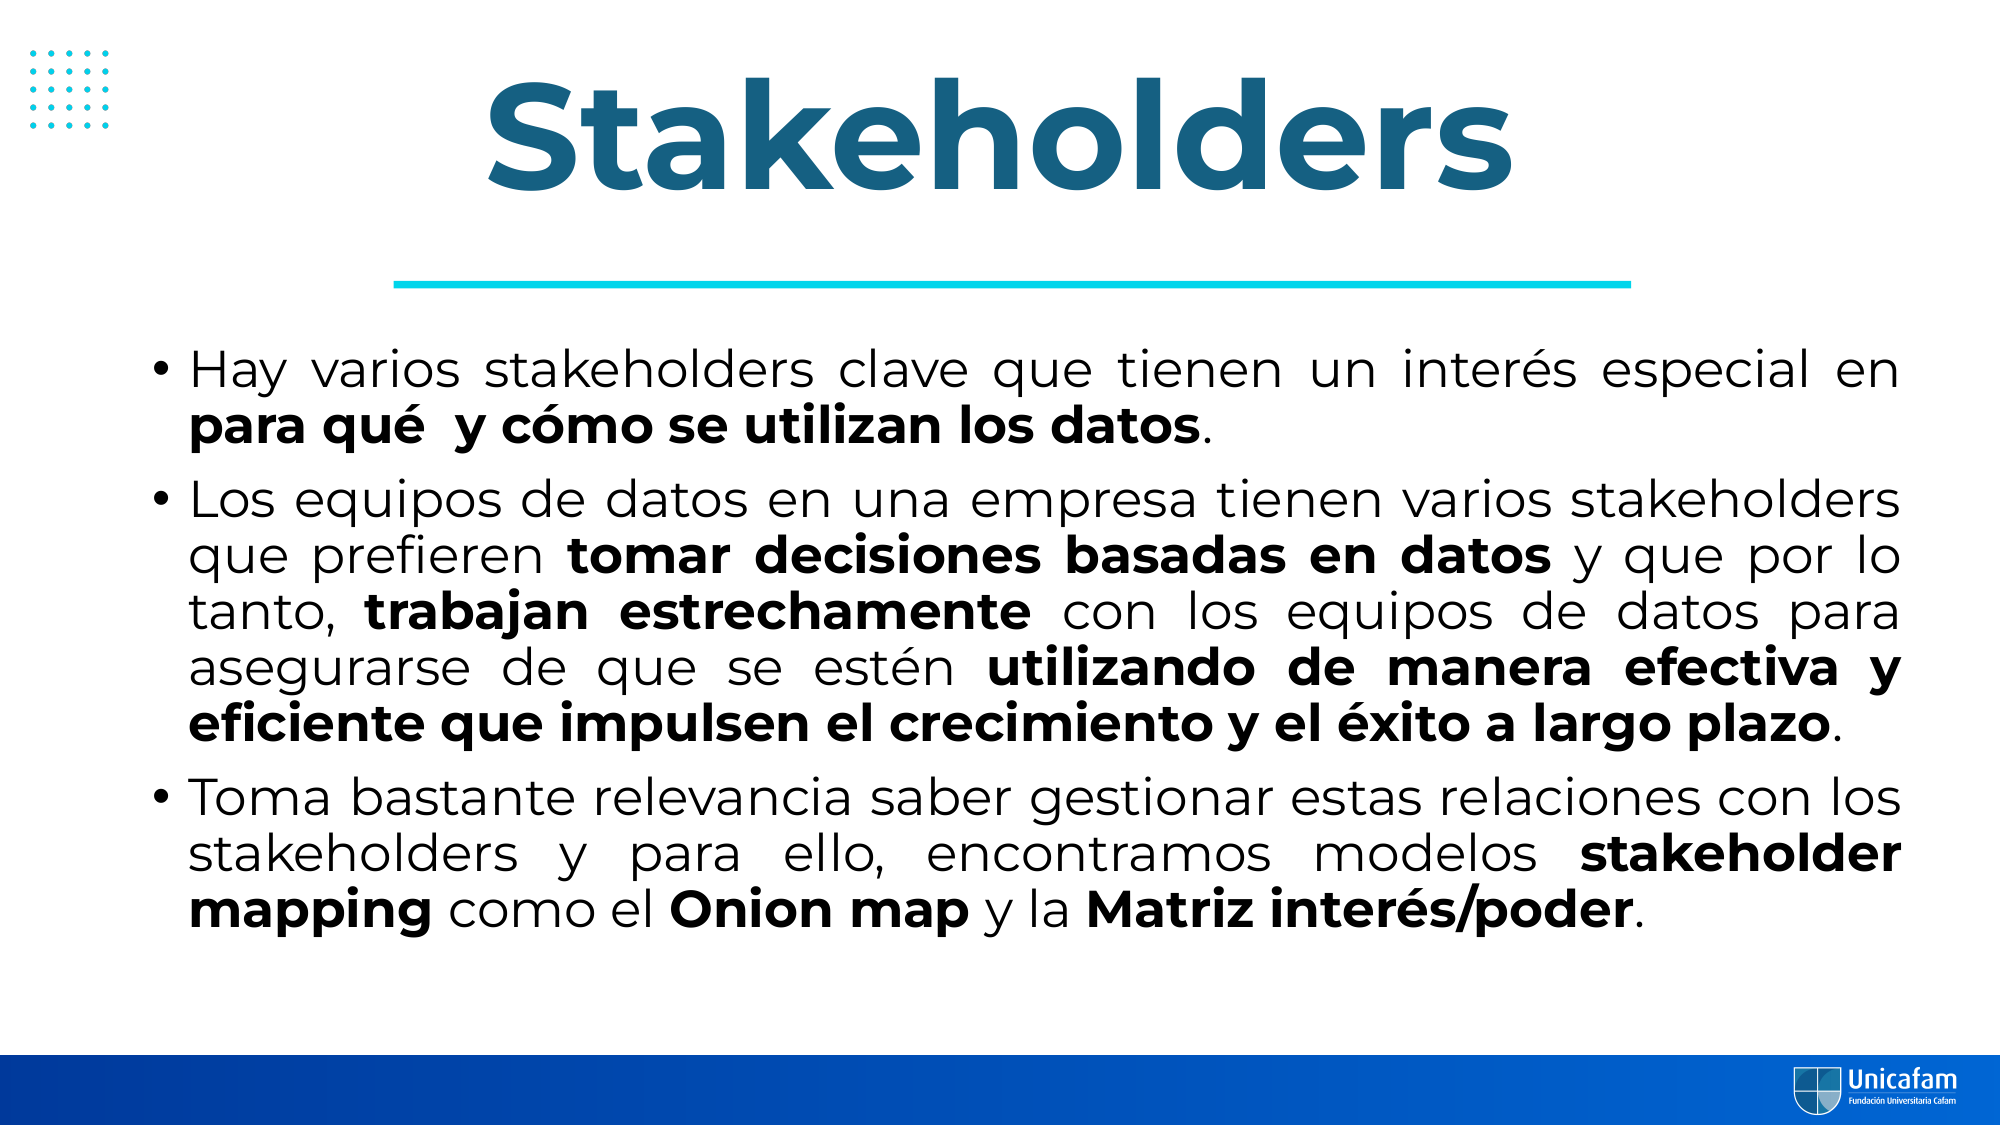

# Stakeholders
Hay varios stakeholders clave que tienen un interés especial en para qué  y cómo se utilizan los datos.
Los equipos de datos en una empresa tienen varios stakeholders que prefieren tomar decisiones basadas en datos y que por lo tanto, trabajan estrechamente con los equipos de datos para asegurarse de que se estén utilizando de manera efectiva y eficiente que impulsen el crecimiento y el éxito a largo plazo.
Toma bastante relevancia saber gestionar estas relaciones con los stakeholders y para ello, encontramos modelos stakeholder mapping como el Onion map y la Matriz interés/poder.